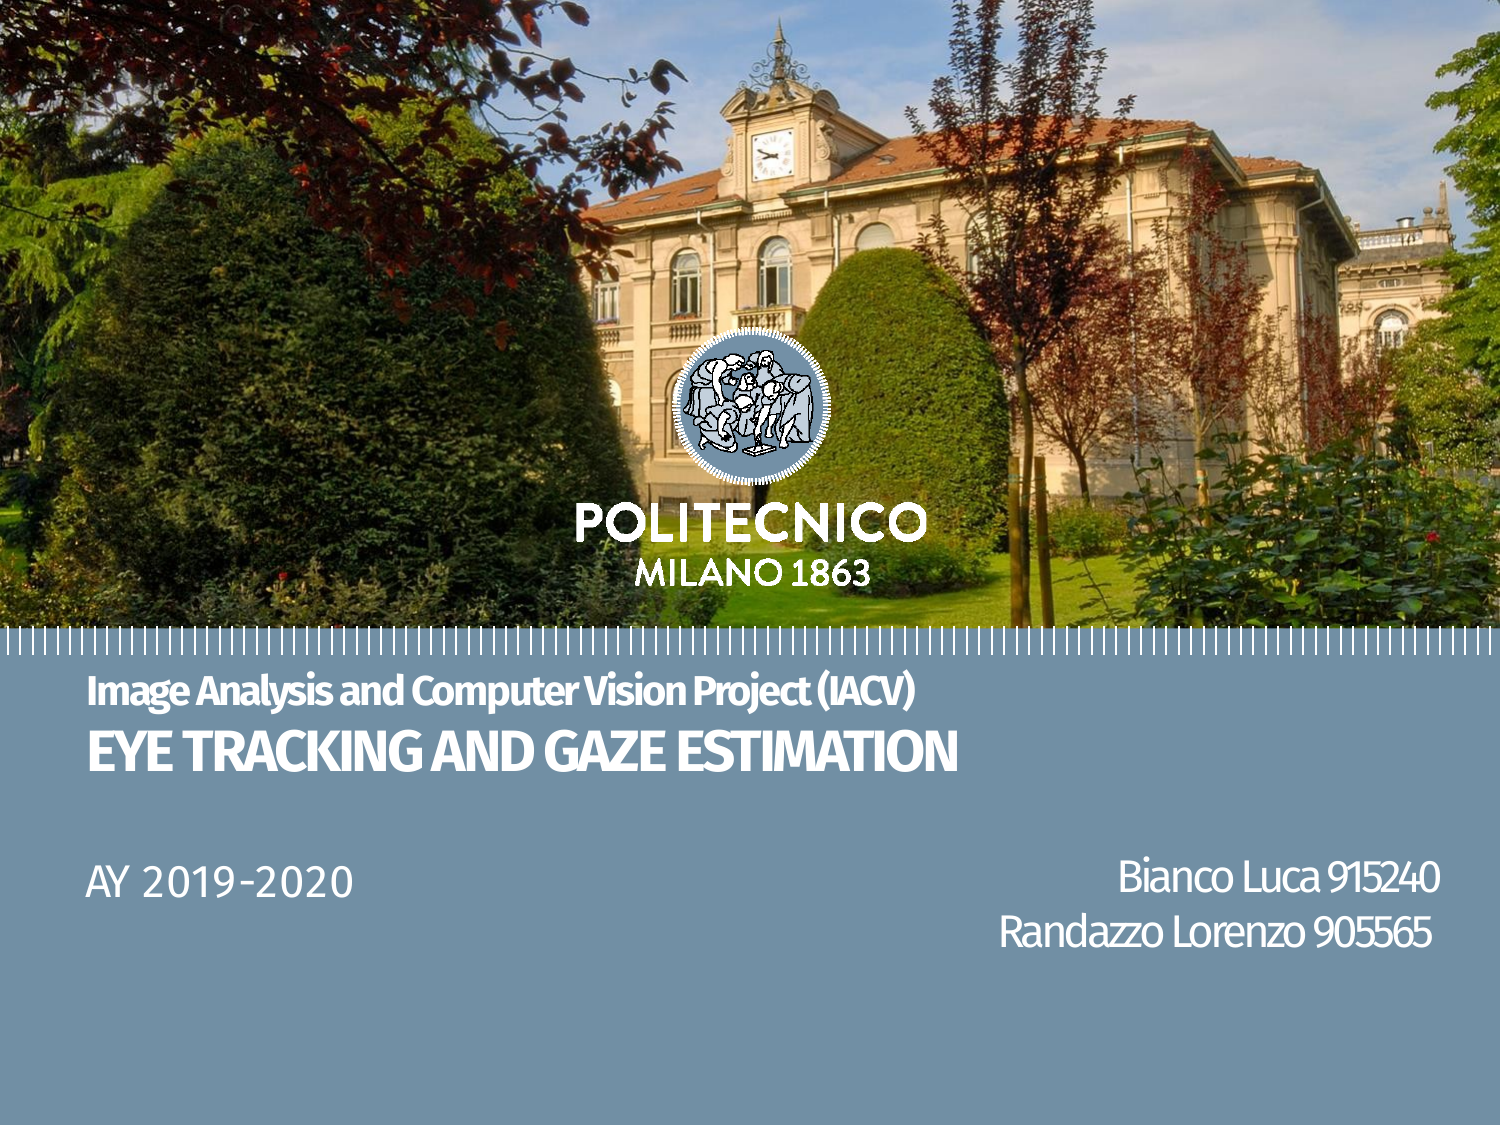

Image Analysis and Computer Vision Project (IACV)
EYE TRACKING AND GAZE ESTIMATION

AY 2019-2020

Bianco Luca 915240
Randazzo Lorenzo 905565